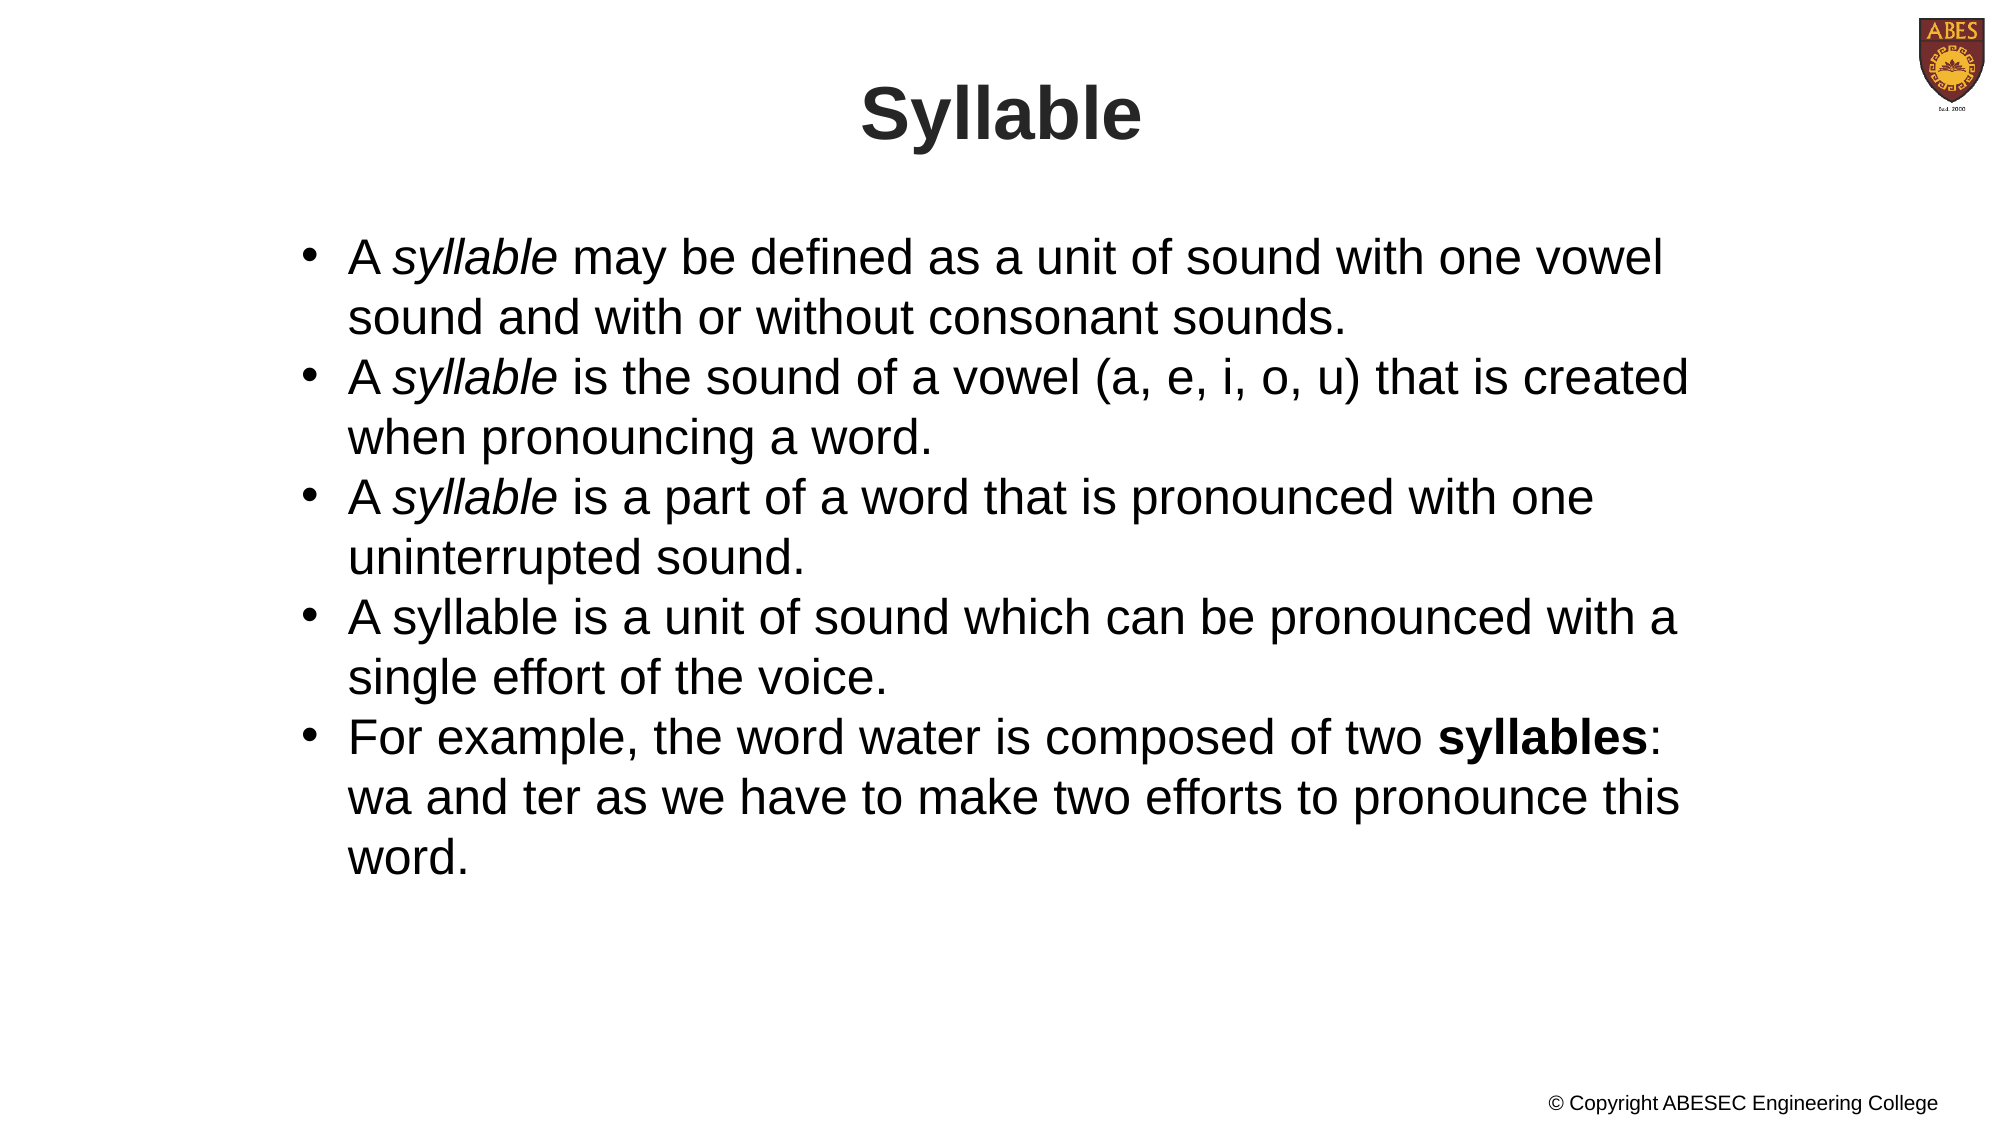

Syllable
A syllable may be defined as a unit of sound with one vowel sound and with or without consonant sounds.
A syllable is the sound of a vowel (a, e, i, o, u) that is created when pronouncing a word.
A syllable is a part of a word that is pronounced with one uninterrupted sound.
A syllable is a unit of sound which can be pronounced with a single effort of the voice.
For example, the word water is composed of two syllables: wa and ter as we have to make two efforts to pronounce this word.